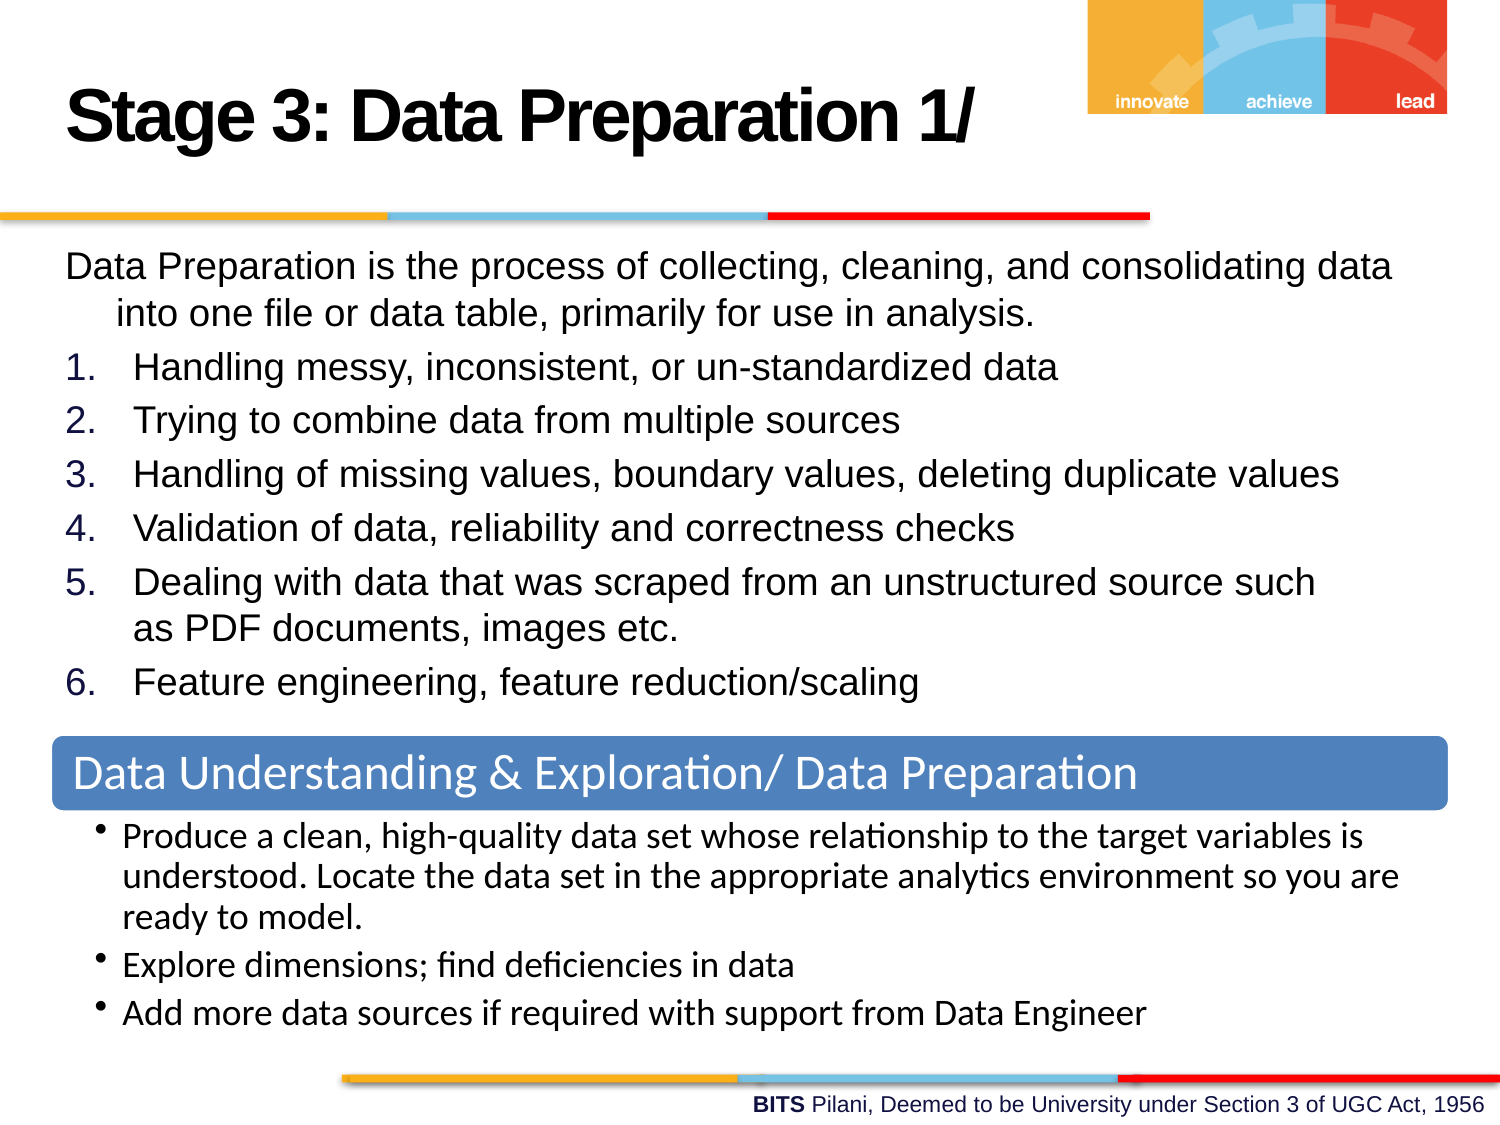

Stage 3: Data Preparation 1/
Data Preparation is the process of collecting, cleaning, and consolidating data into one file or data table, primarily for use in analysis.
Handling messy, inconsistent, or un-standardized data
Trying to combine data from multiple sources
Handling of missing values, boundary values, deleting duplicate values
Validation of data, reliability and correctness checks
Dealing with data that was scraped from an unstructured source such as PDF documents, images etc.
Feature engineering, feature reduction/scaling
Data Understanding & Exploration/ Data Preparation
Produce a clean, high-quality data set whose relationship to the target variables is understood. Locate the data set in the appropriate analytics environment so you are ready to model.
Explore dimensions; find deficiencies in data
Add more data sources if required with support from Data Engineer